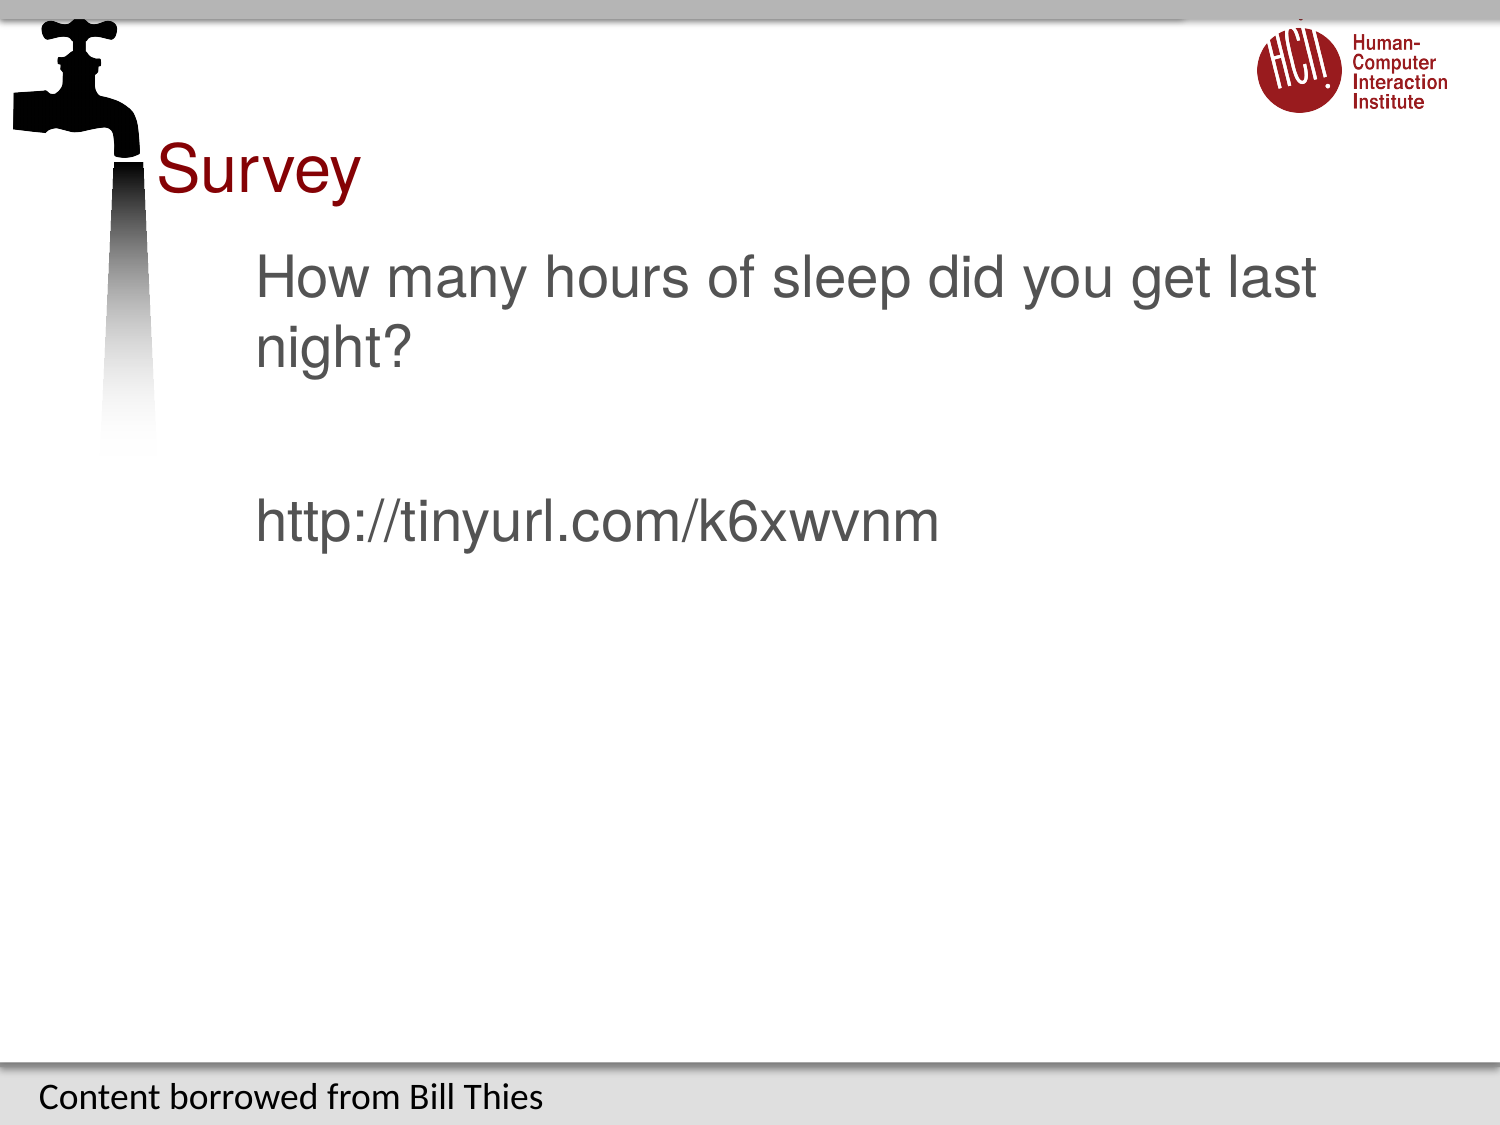

# Survey
How many hours of sleep did you get last night?

http://tinyurl.com/k6xwvnm

Content borrowed from Bill Thies